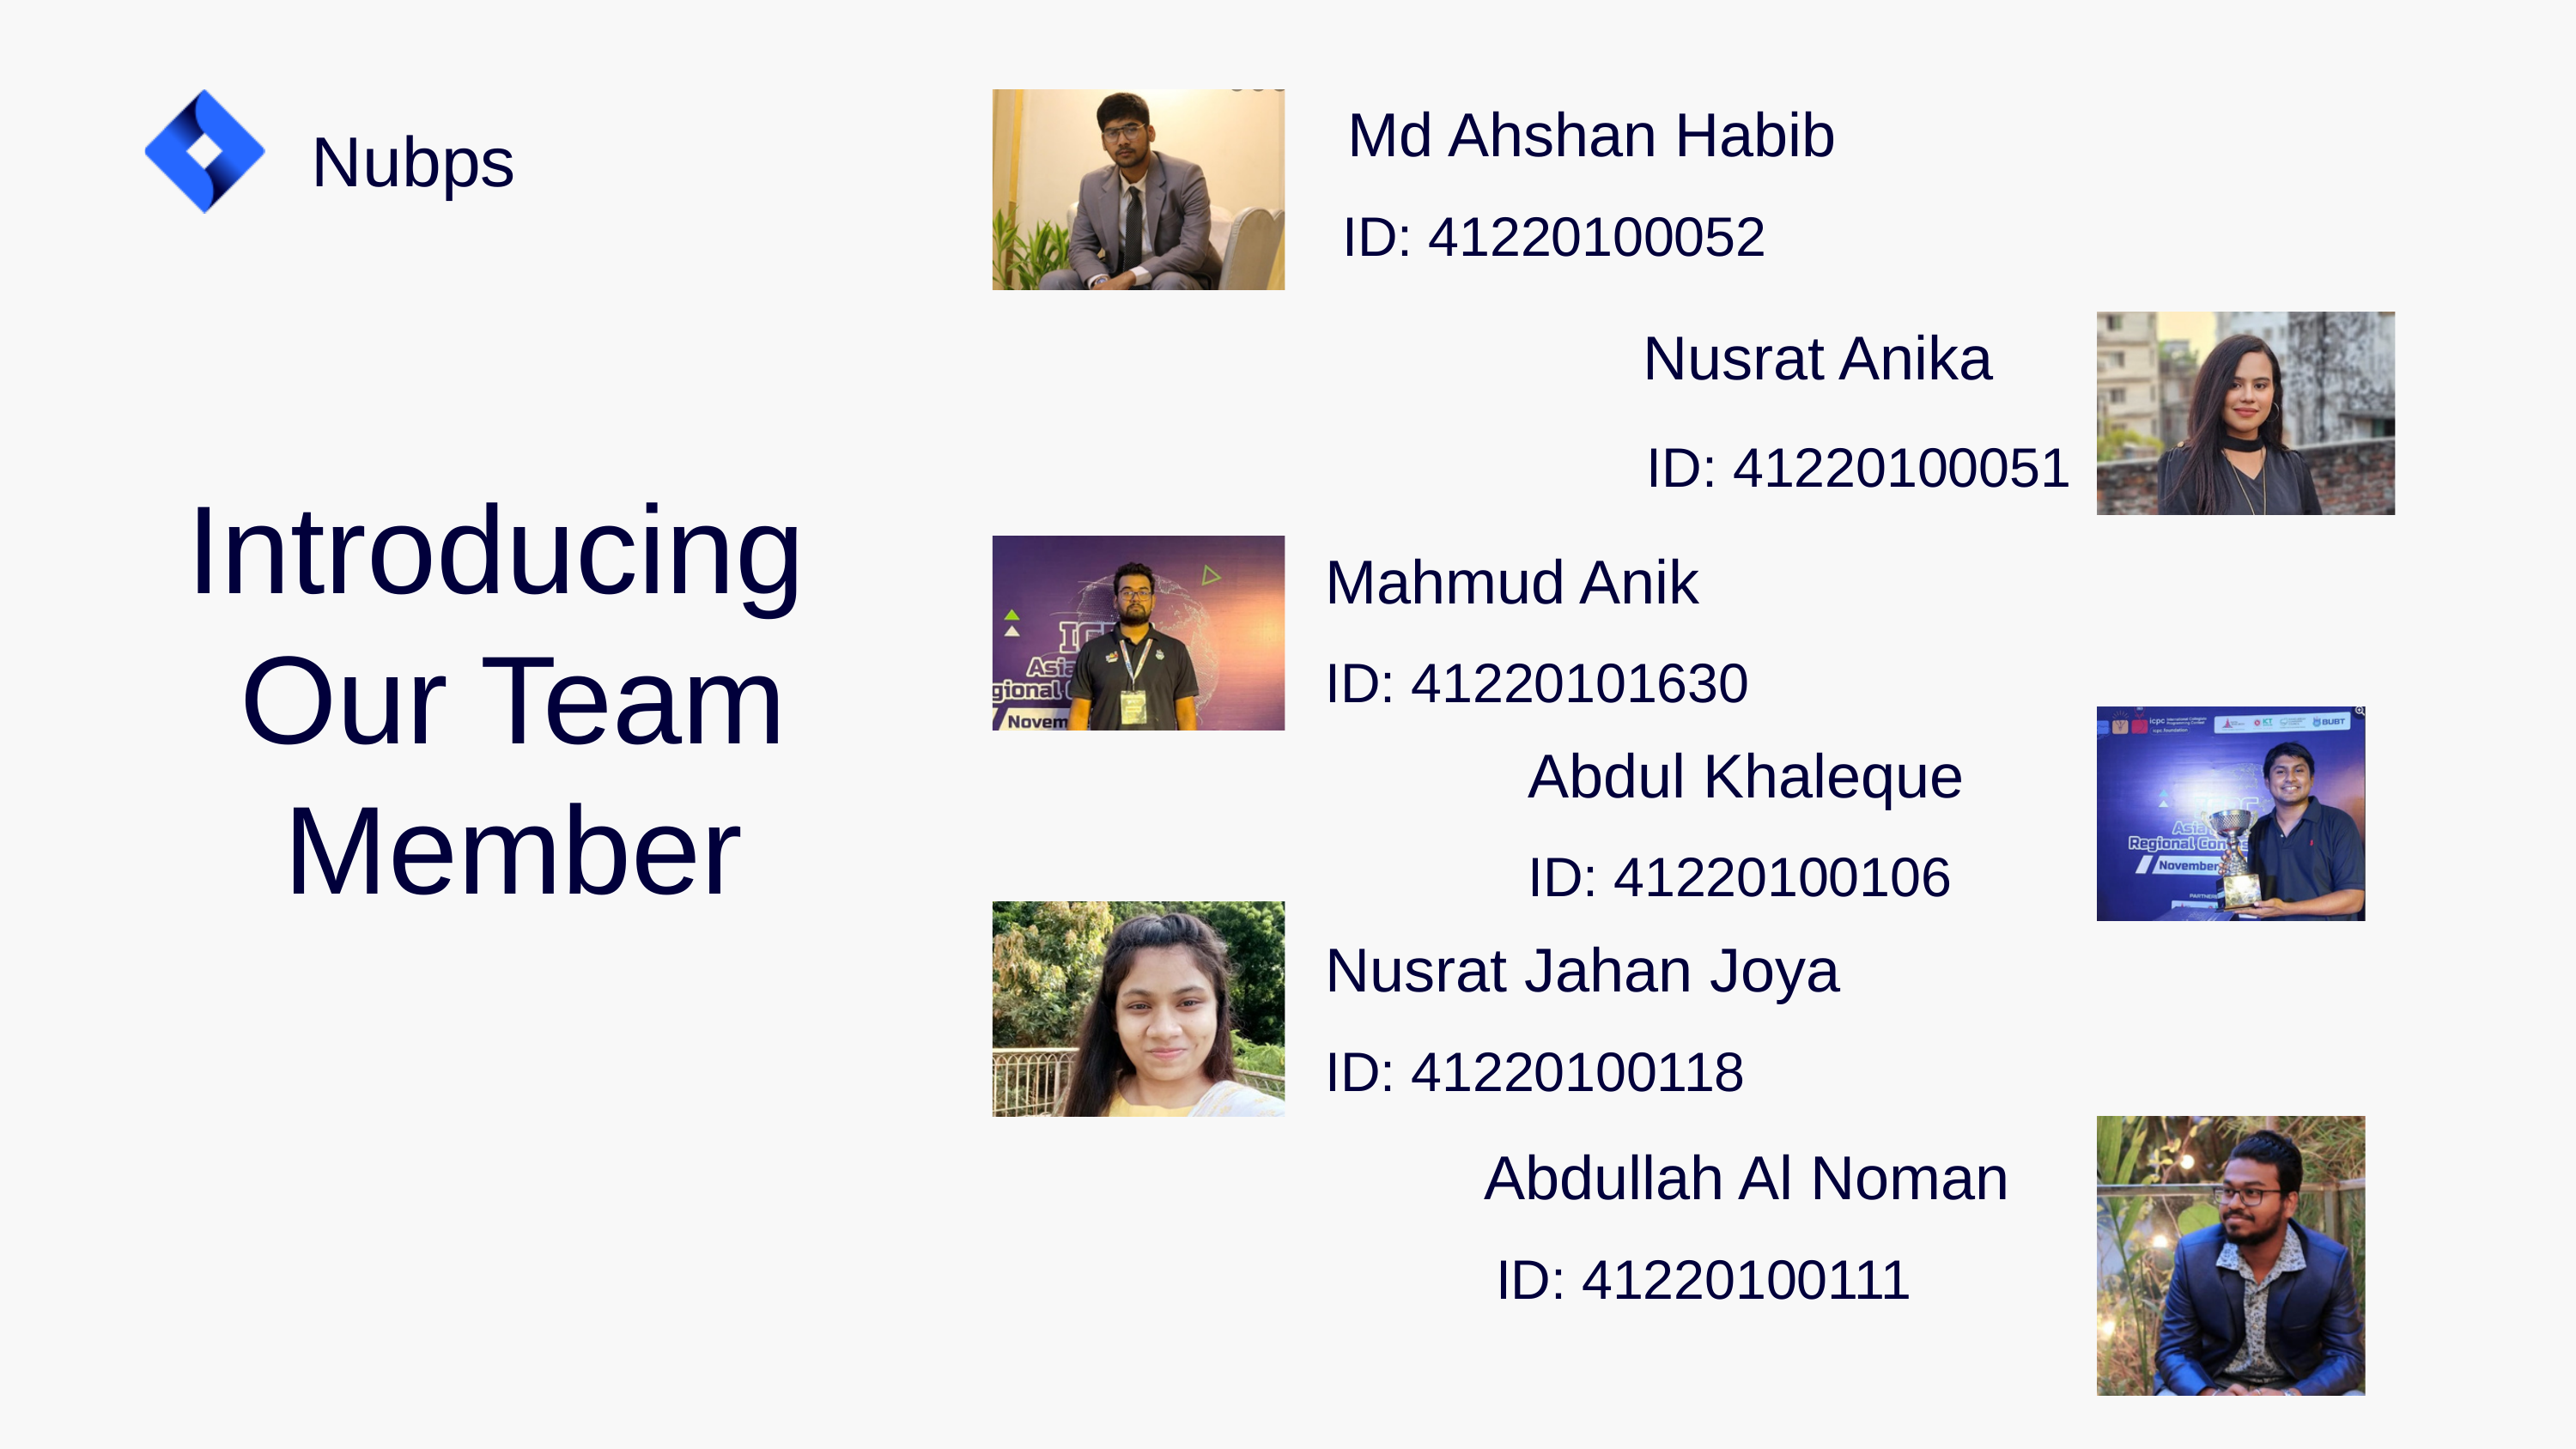

Nubps

Md Ahshan Habib
ID: 41220100052
Nusrat Anika
ID: 41220100051

Introducing
Our Team Member

Mahmud Anik
ID: 41220101630

Abdul Khaleque
ID: 41220100106

Nusrat Jahan Joya
ID: 41220100118

Abdullah Al Noman
ID: 41220100111